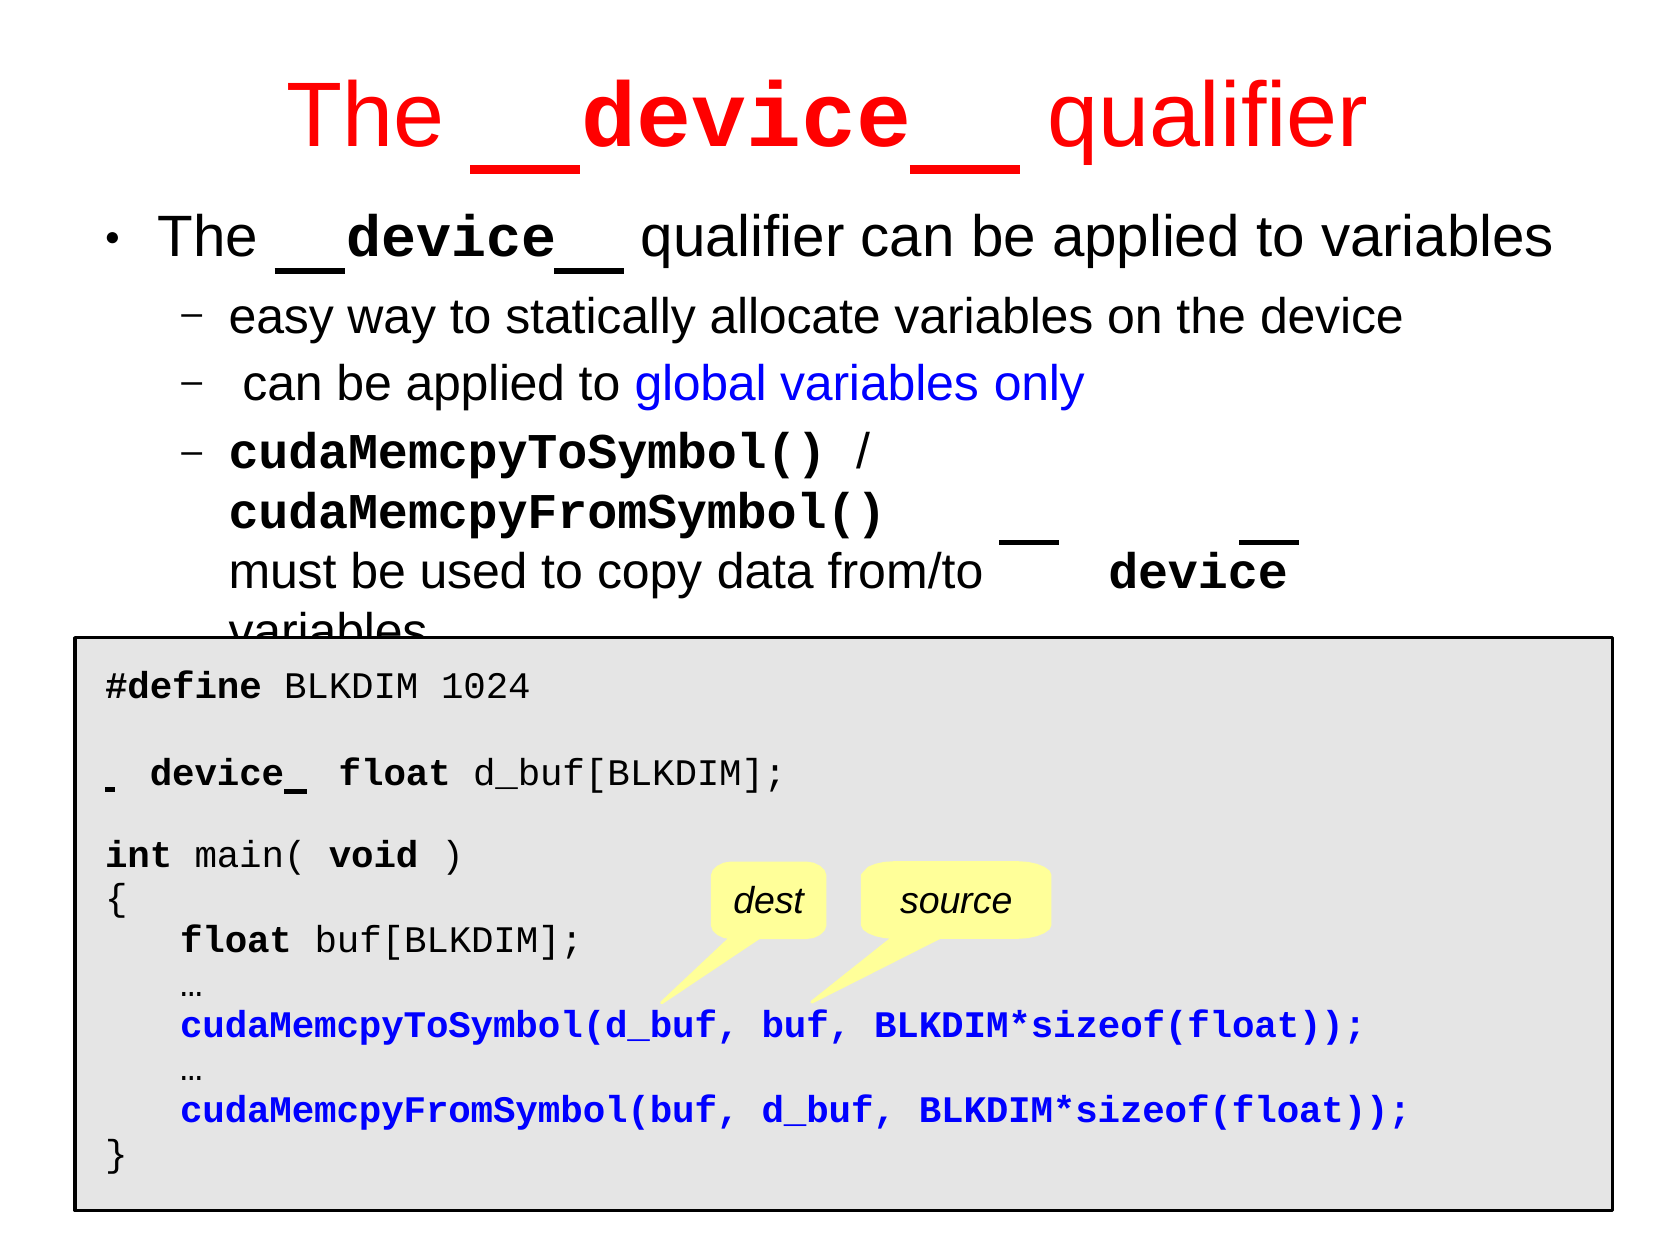

# The	device	qualifier

The	device
qualifier can be applied to variables
●
–
–
–

easy way to statically allocate variables on the device  can be applied to global variables only
cudaMemcpyToSymbol() / cudaMemcpyFromSymbol()
must be used to copy data from/to	device	variables
–	will see an example in the lab

#define BLKDIM 1024

 	device 	float d_buf[BLKDIM];
int main( void )
{
float buf[BLKDIM];
…

source
dest
cudaMemcpyToSymbol(d_buf, buf, BLKDIM*sizeof(float));
…
cudaMemcpyFromSymbol(buf, d_buf, BLKDIM*sizeof(float));
}
CUDA Programming	71